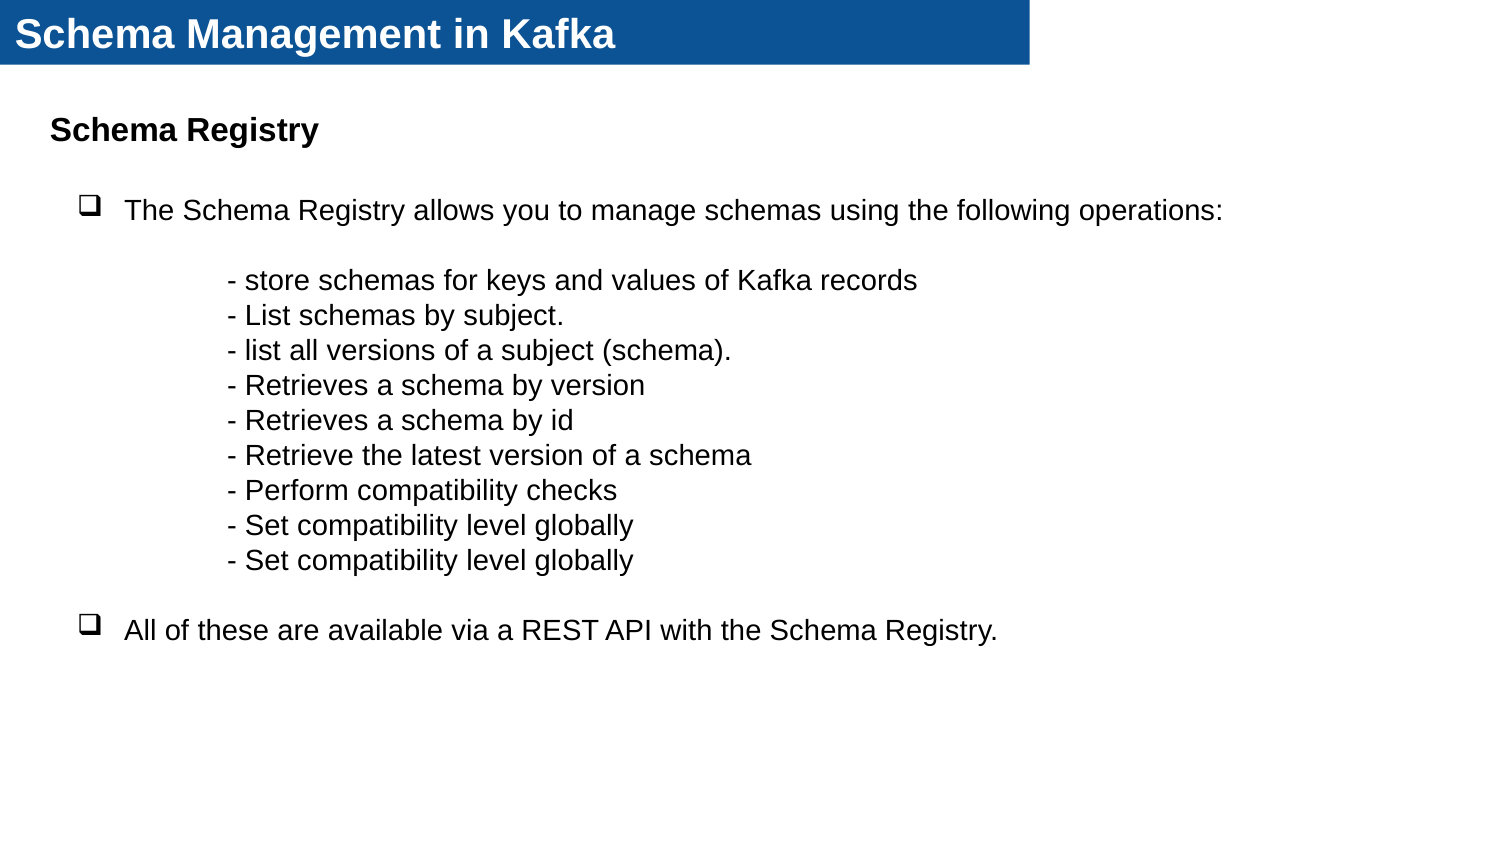

Schema Management in Kafka

Schema Registry
The Schema Registry allows you to manage schemas using the following operations:

	- store schemas for keys and values of Kafka records
	- List schemas by subject.
	- list all versions of a subject (schema).
	- Retrieves a schema by version
	- Retrieves a schema by id
	- Retrieve the latest version of a schema
	- Perform compatibility checks
	- Set compatibility level globally
	- Set compatibility level globally

All of these are available via a REST API with the Schema Registry.